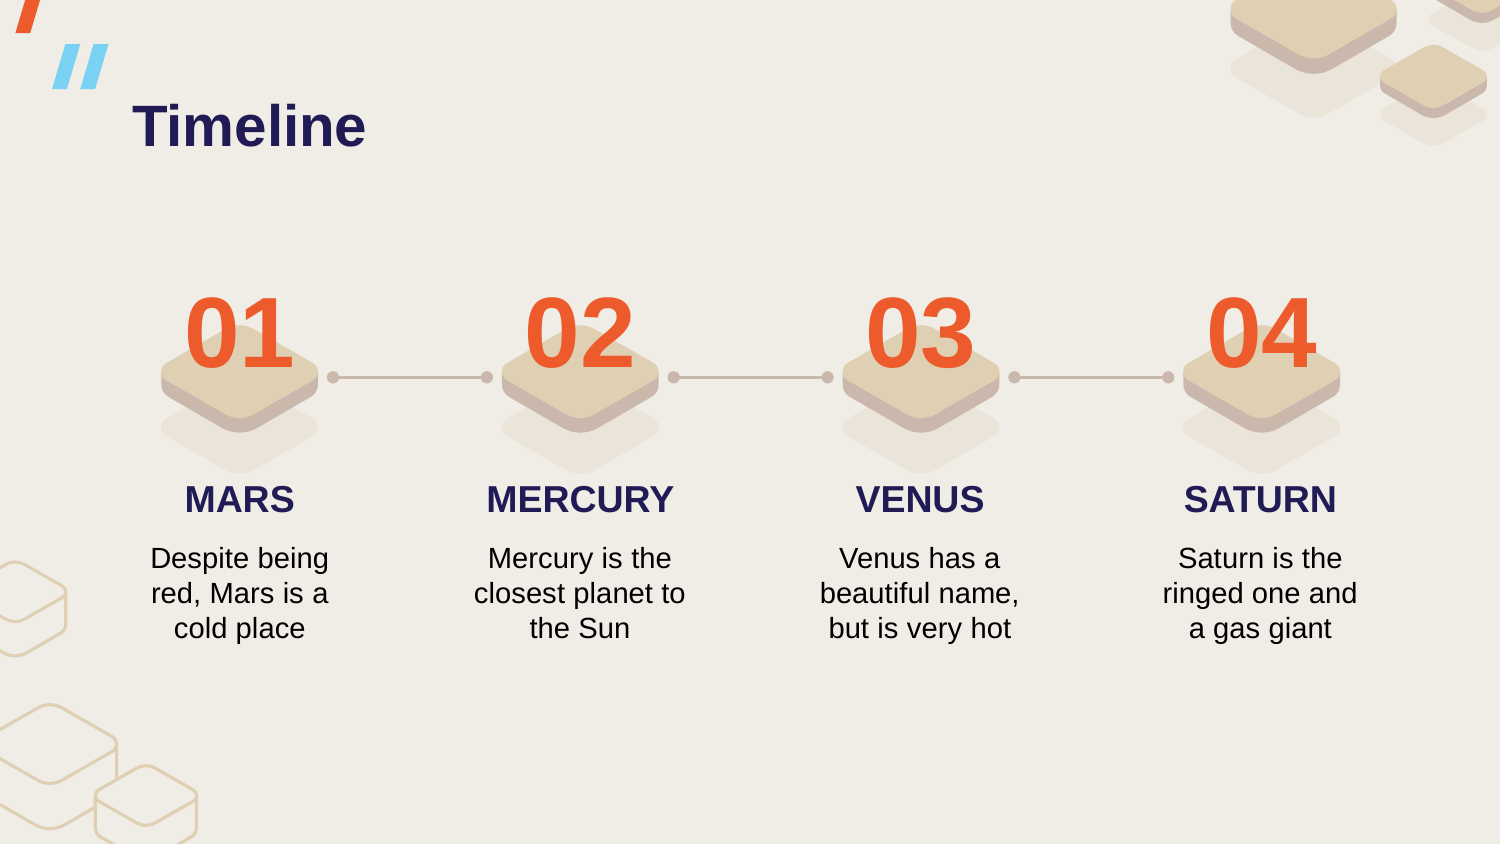

# Timeline
01
02
03
04

MARS
MERCURY
VENUS
SATURN
Mercury is the closest planet to the Sun
Venus has a beautiful name, but is very hot
Despite being red, Mars is a cold place
Saturn is the ringed one and a gas giant